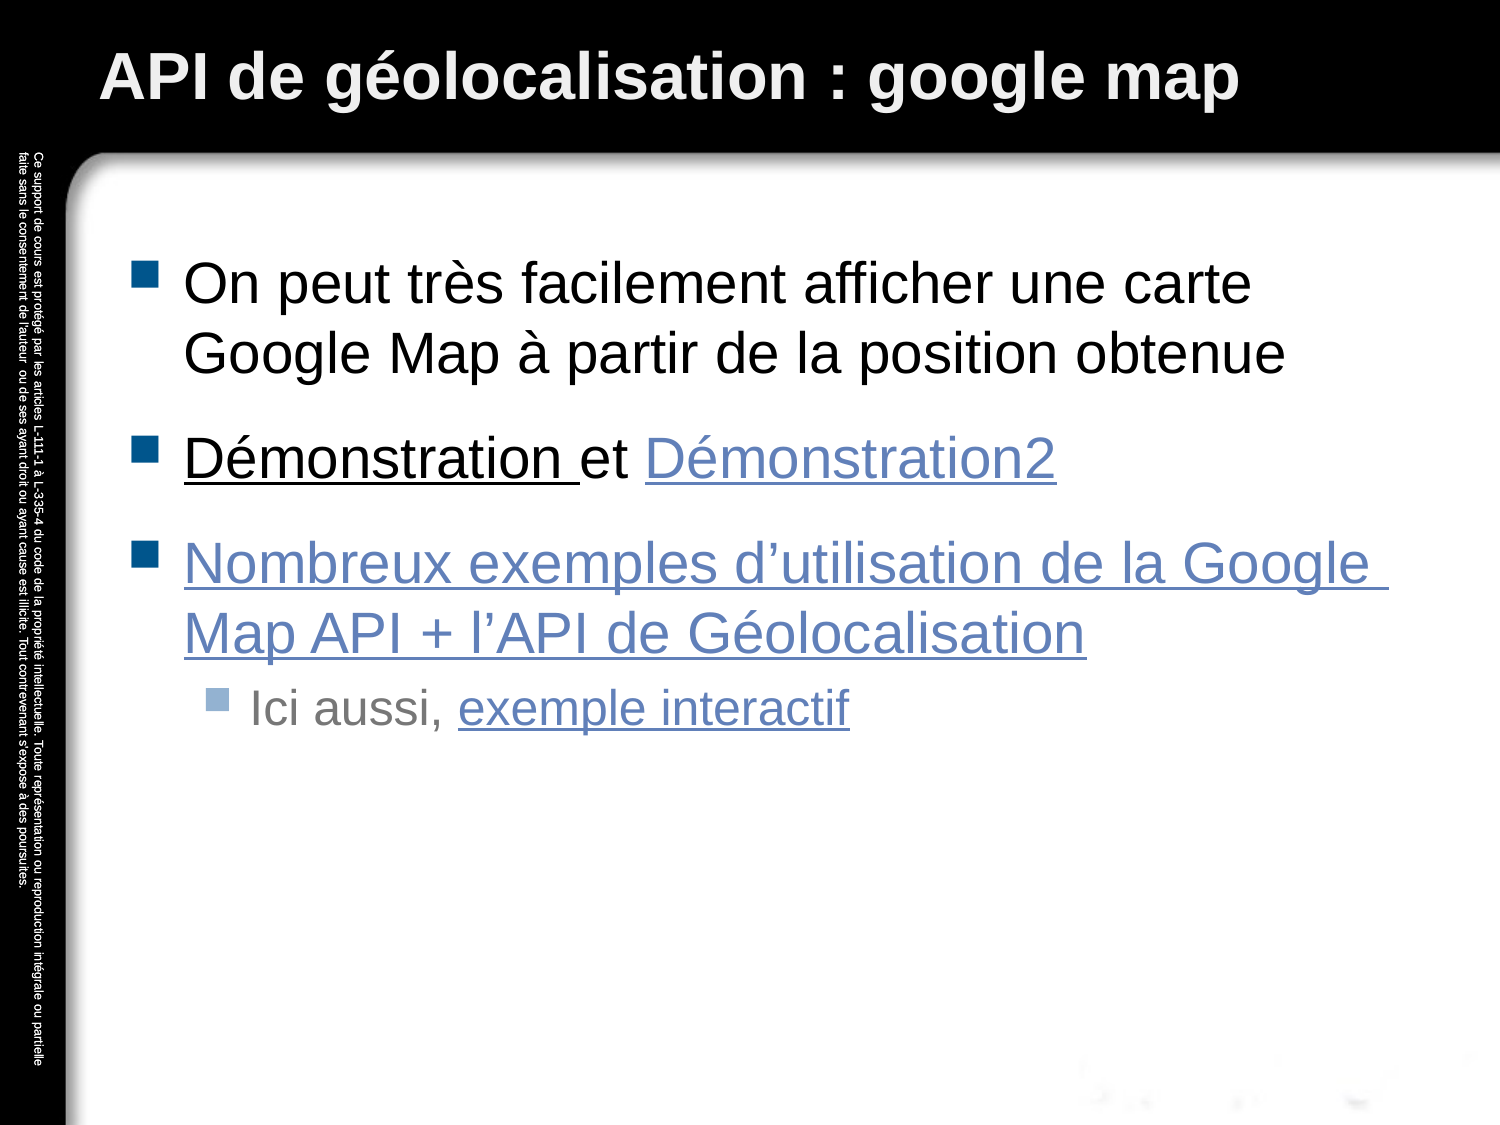

# API de géolocalisation : google map
On peut très facilement afficher une carte Google Map à partir de la position obtenue
Démonstration et Démonstration2
Nombreux exemples d’utilisation de la Google Map API + l’API de Géolocalisation
Ici aussi, exemple interactif